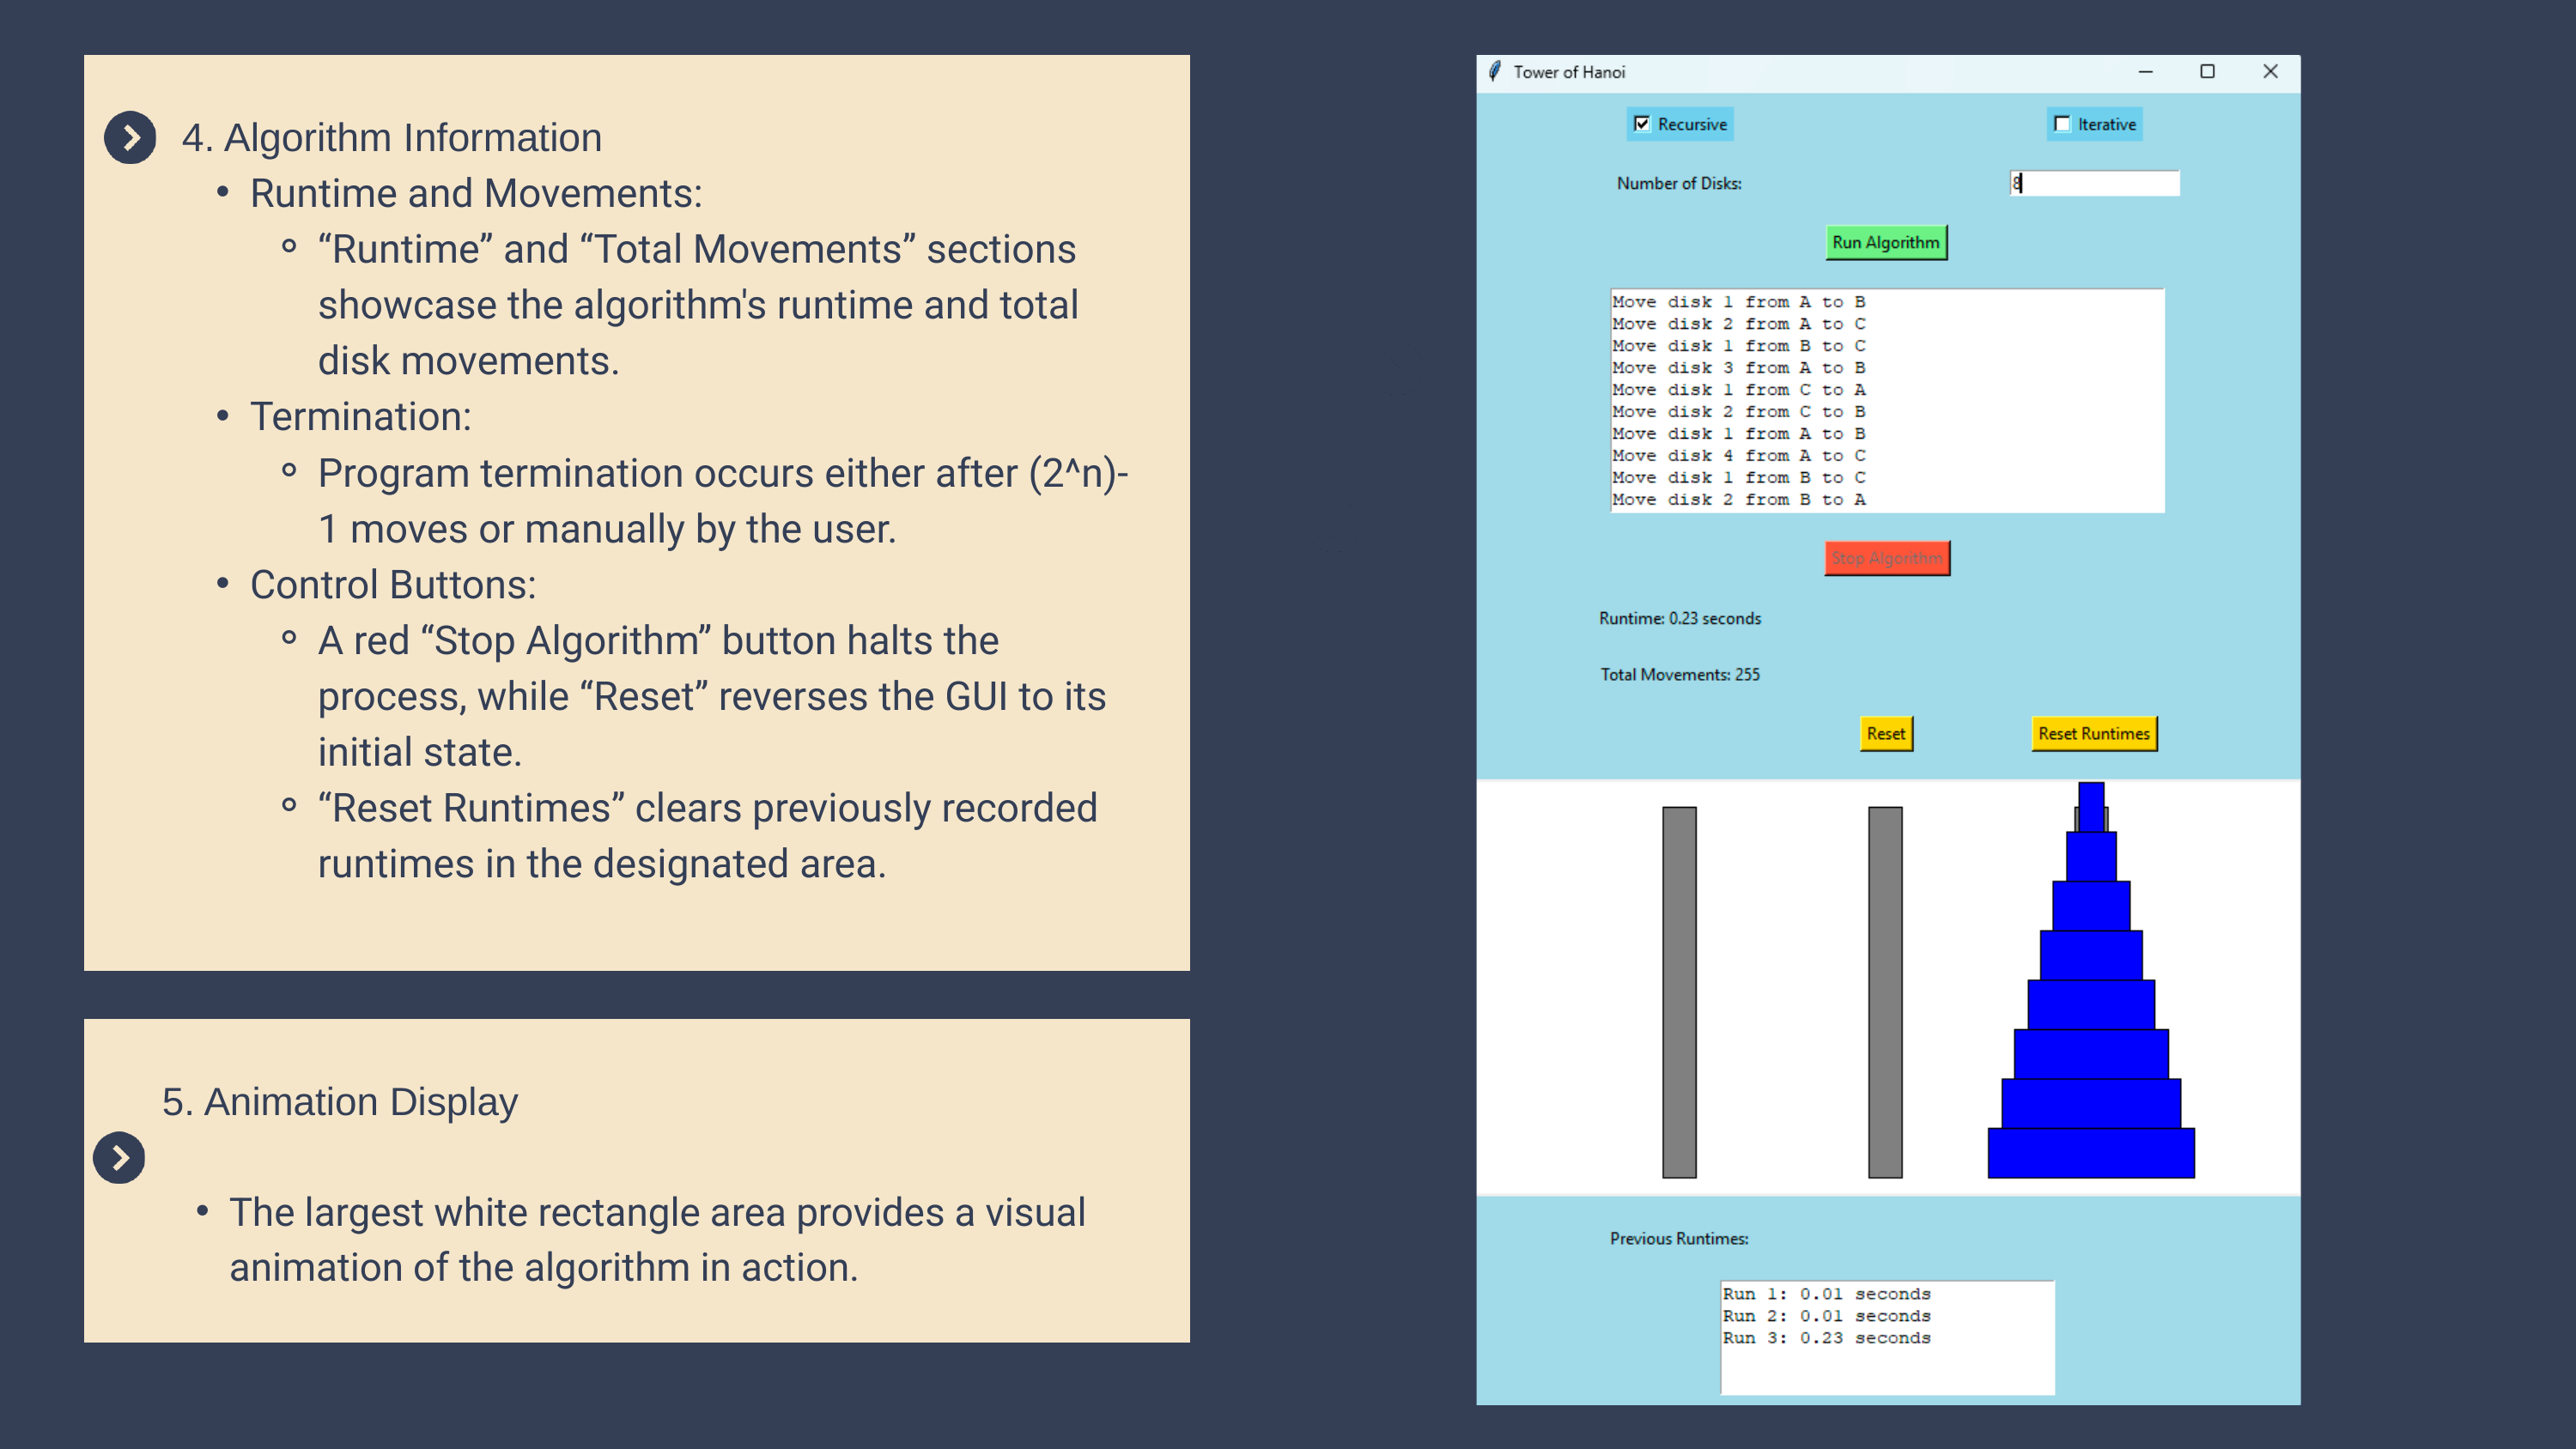

4. Algorithm Information
Runtime and Movements:
“Runtime” and “Total Movements” sections showcase the algorithm's runtime and total disk movements.
Termination:
Program termination occurs either after (2^n)-1 moves or manually by the user.
Control Buttons:
A red “Stop Algorithm” button halts the process, while “Reset” reverses the GUI to its initial state.
“Reset Runtimes” clears previously recorded runtimes in the designated area.

5. Animation Display

The largest white rectangle area provides a visual animation of the algorithm in action.